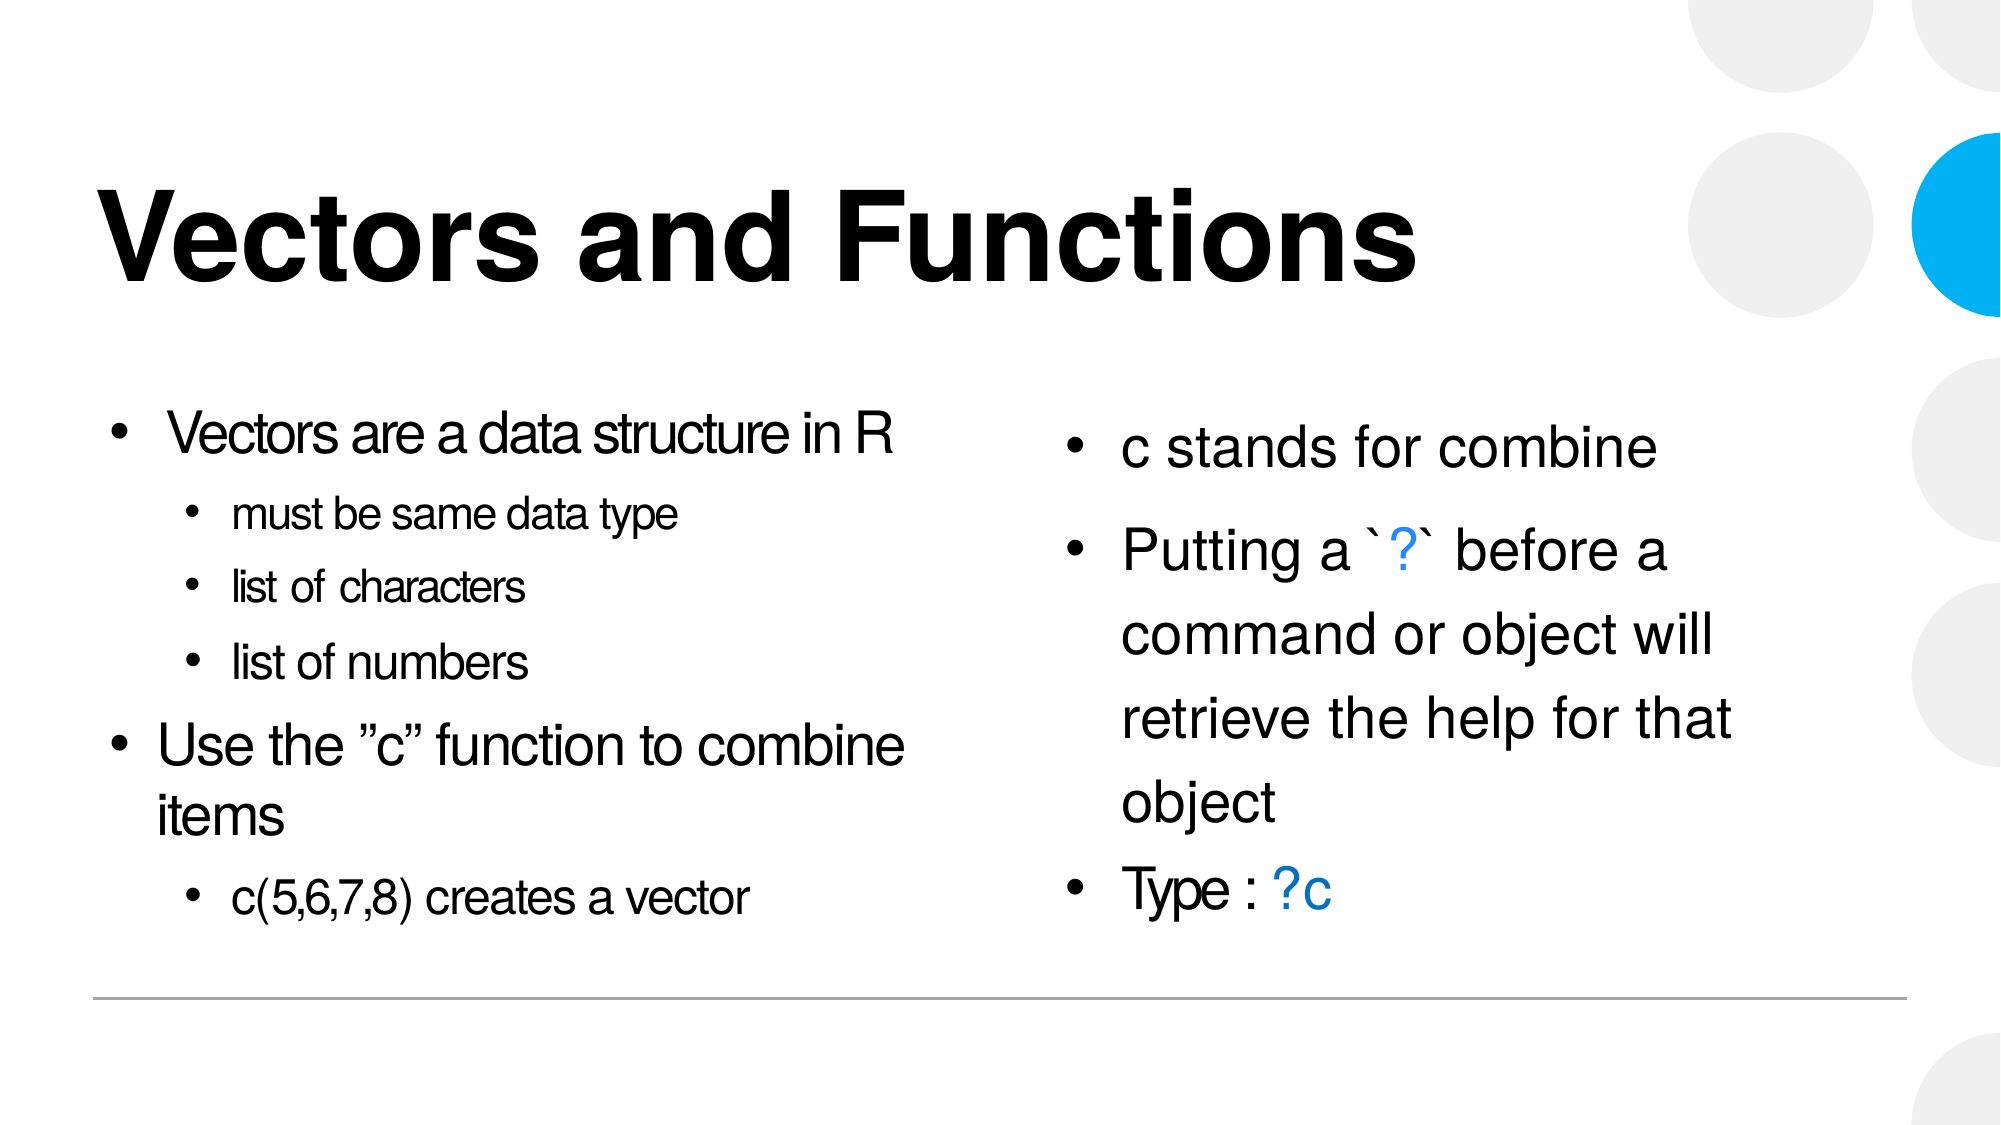

# Vectors and Functions
Vectors are a data structure in R
must be same data type
list of characters
list of numbers
Use the ”c” function to combine items
c(5,6,7,8) creates a vector
c stands for combine
Putting a `?` before a command or object will retrieve the help for that object
Type : ?c